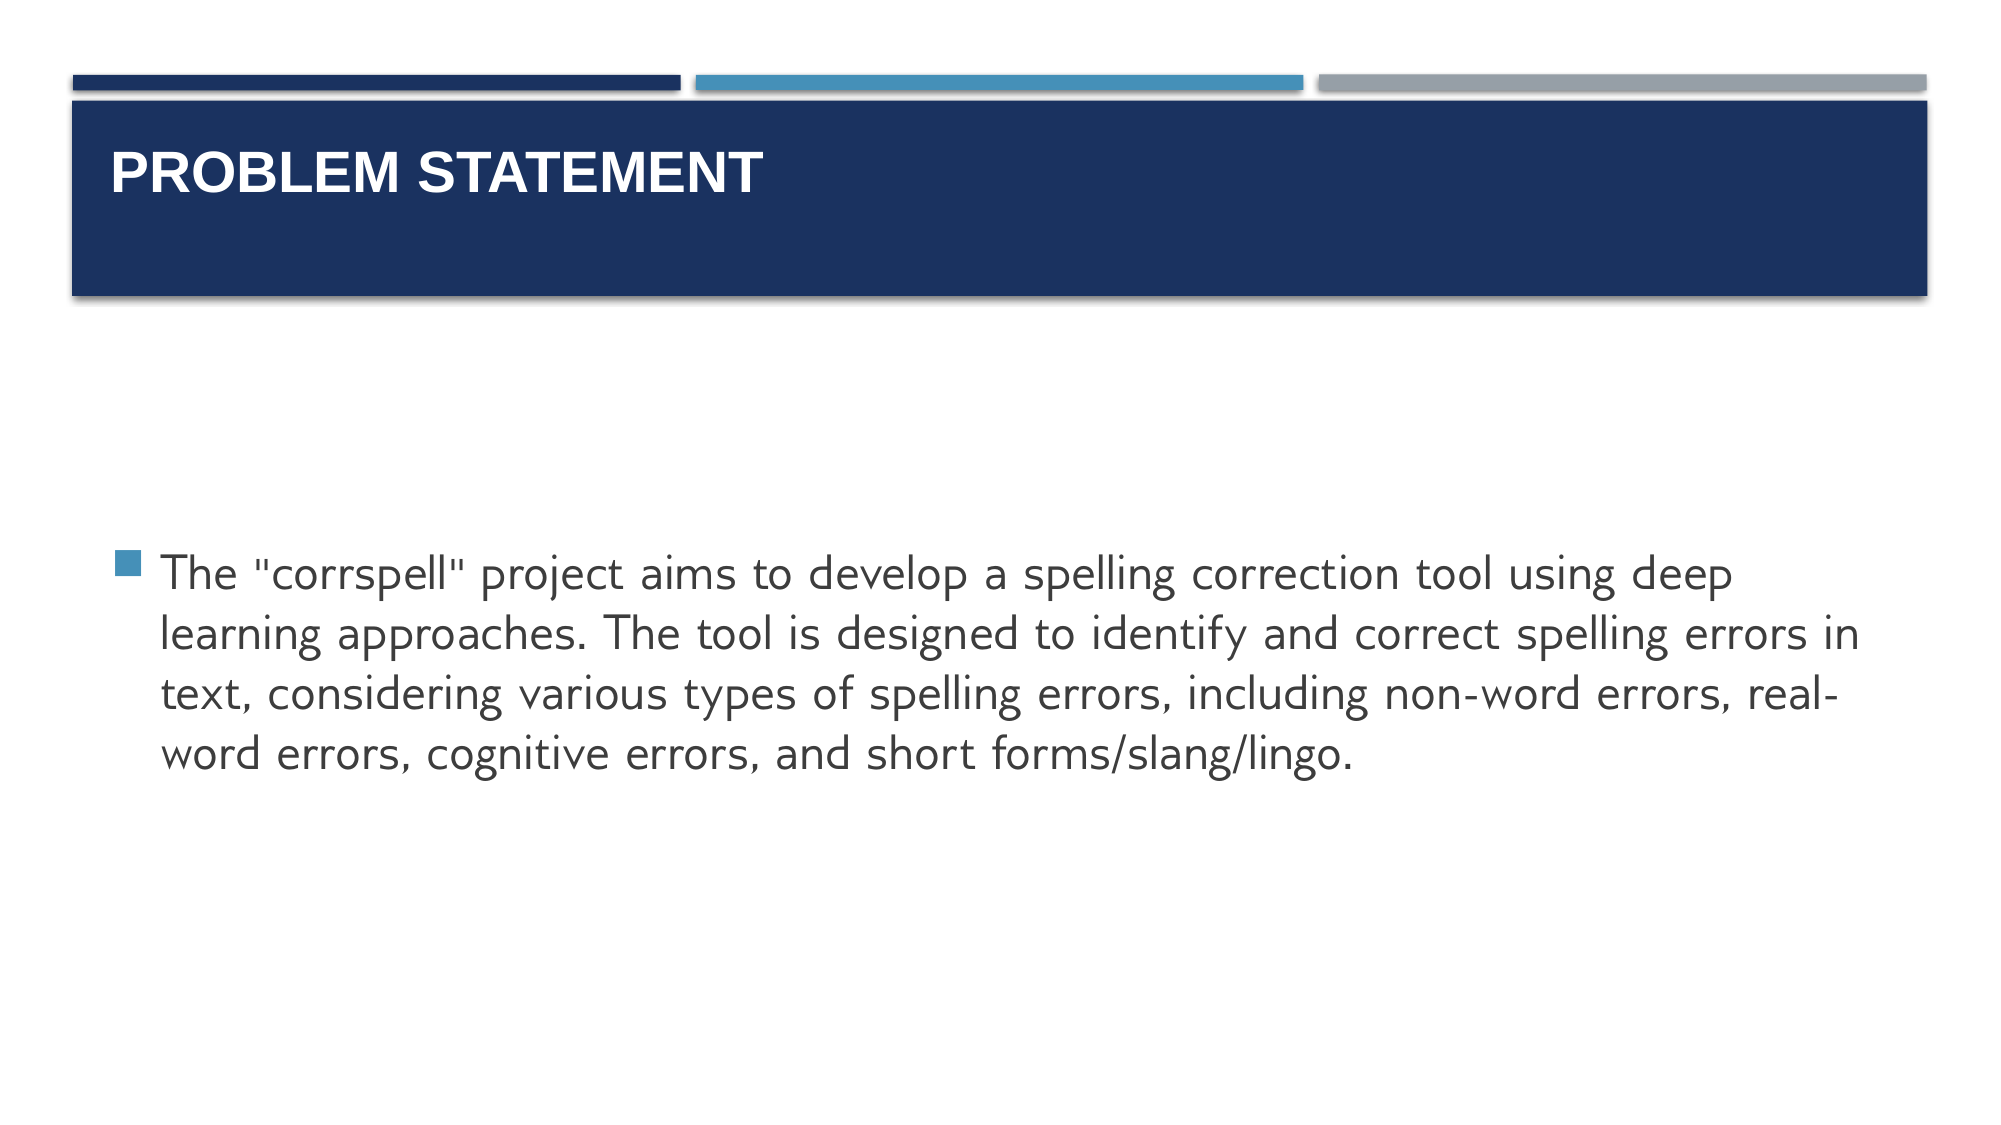

# Problem Statement
The "corrspell" project aims to develop a spelling correction tool using deep learning approaches. The tool is designed to identify and correct spelling errors in text, considering various types of spelling errors, including non-word errors, real-word errors, cognitive errors, and short forms/slang/lingo.